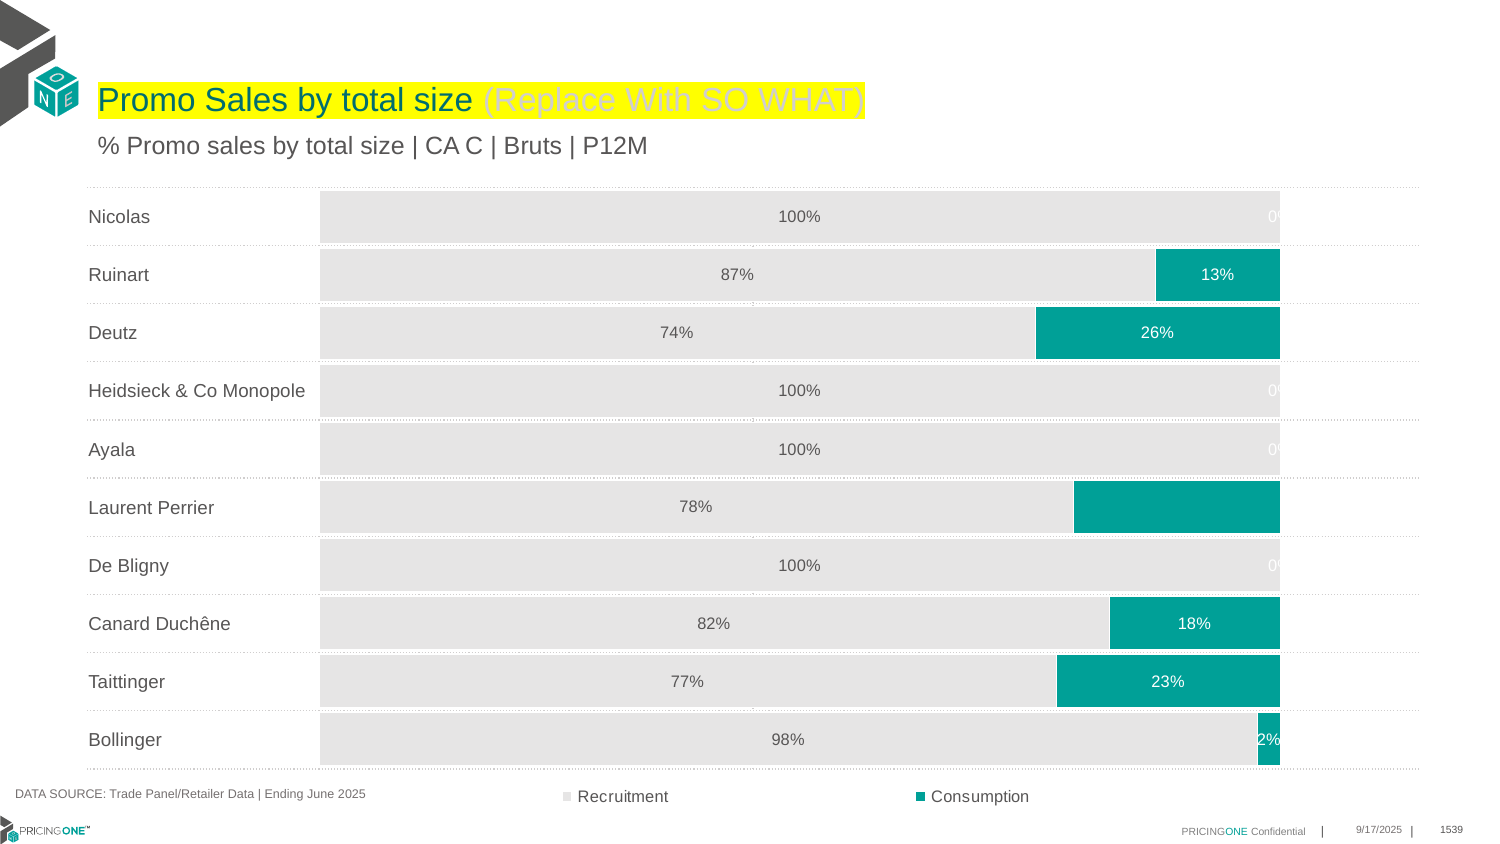

# Promo Sales by total size (Replace With SO WHAT)

% Promo sales by total size | CA C | Bruts | P12M

### Chart

| Category | Recruitment | Consumption |
|---|---|---|
| Nicolas | 1.0 | 0.0 |
| Ruinart | 0.8705285425712967 | 0.12947145742870325 |
| Deutz | 0.7447210510662865 | 0.2552789489337135 |
| Heidsieck & Co Monopole | 1.0 | 0.0 |
| Ayala | 1.0 | 0.0 |
| Laurent Perrier | 0.7845581920729112 | 0.21544180792708878 |
| De Bligny | 1.0 | 0.0 |
| Canard Duchêne | 0.8219366492128549 | 0.17806335078714508 |
| Taittinger | 0.7667306568733828 | 0.23326934312661718 |
| Bollinger | 0.976632962521956 | 0.023367037478044028 |
| Nicolas |  |
| --- | --- |
| Ruinart |  |
| Deutz |  |
| Heidsieck & Co Monopole |  |
| Ayala |  |
| Laurent Perrier | 4 |
| De Bligny |  |
| Canard Duchêne |  |
| Taittinger |  |
| Bollinger |  |
DATA SOURCE: Trade Panel/Retailer Data | Ending June 2025

9/17/2025
1539